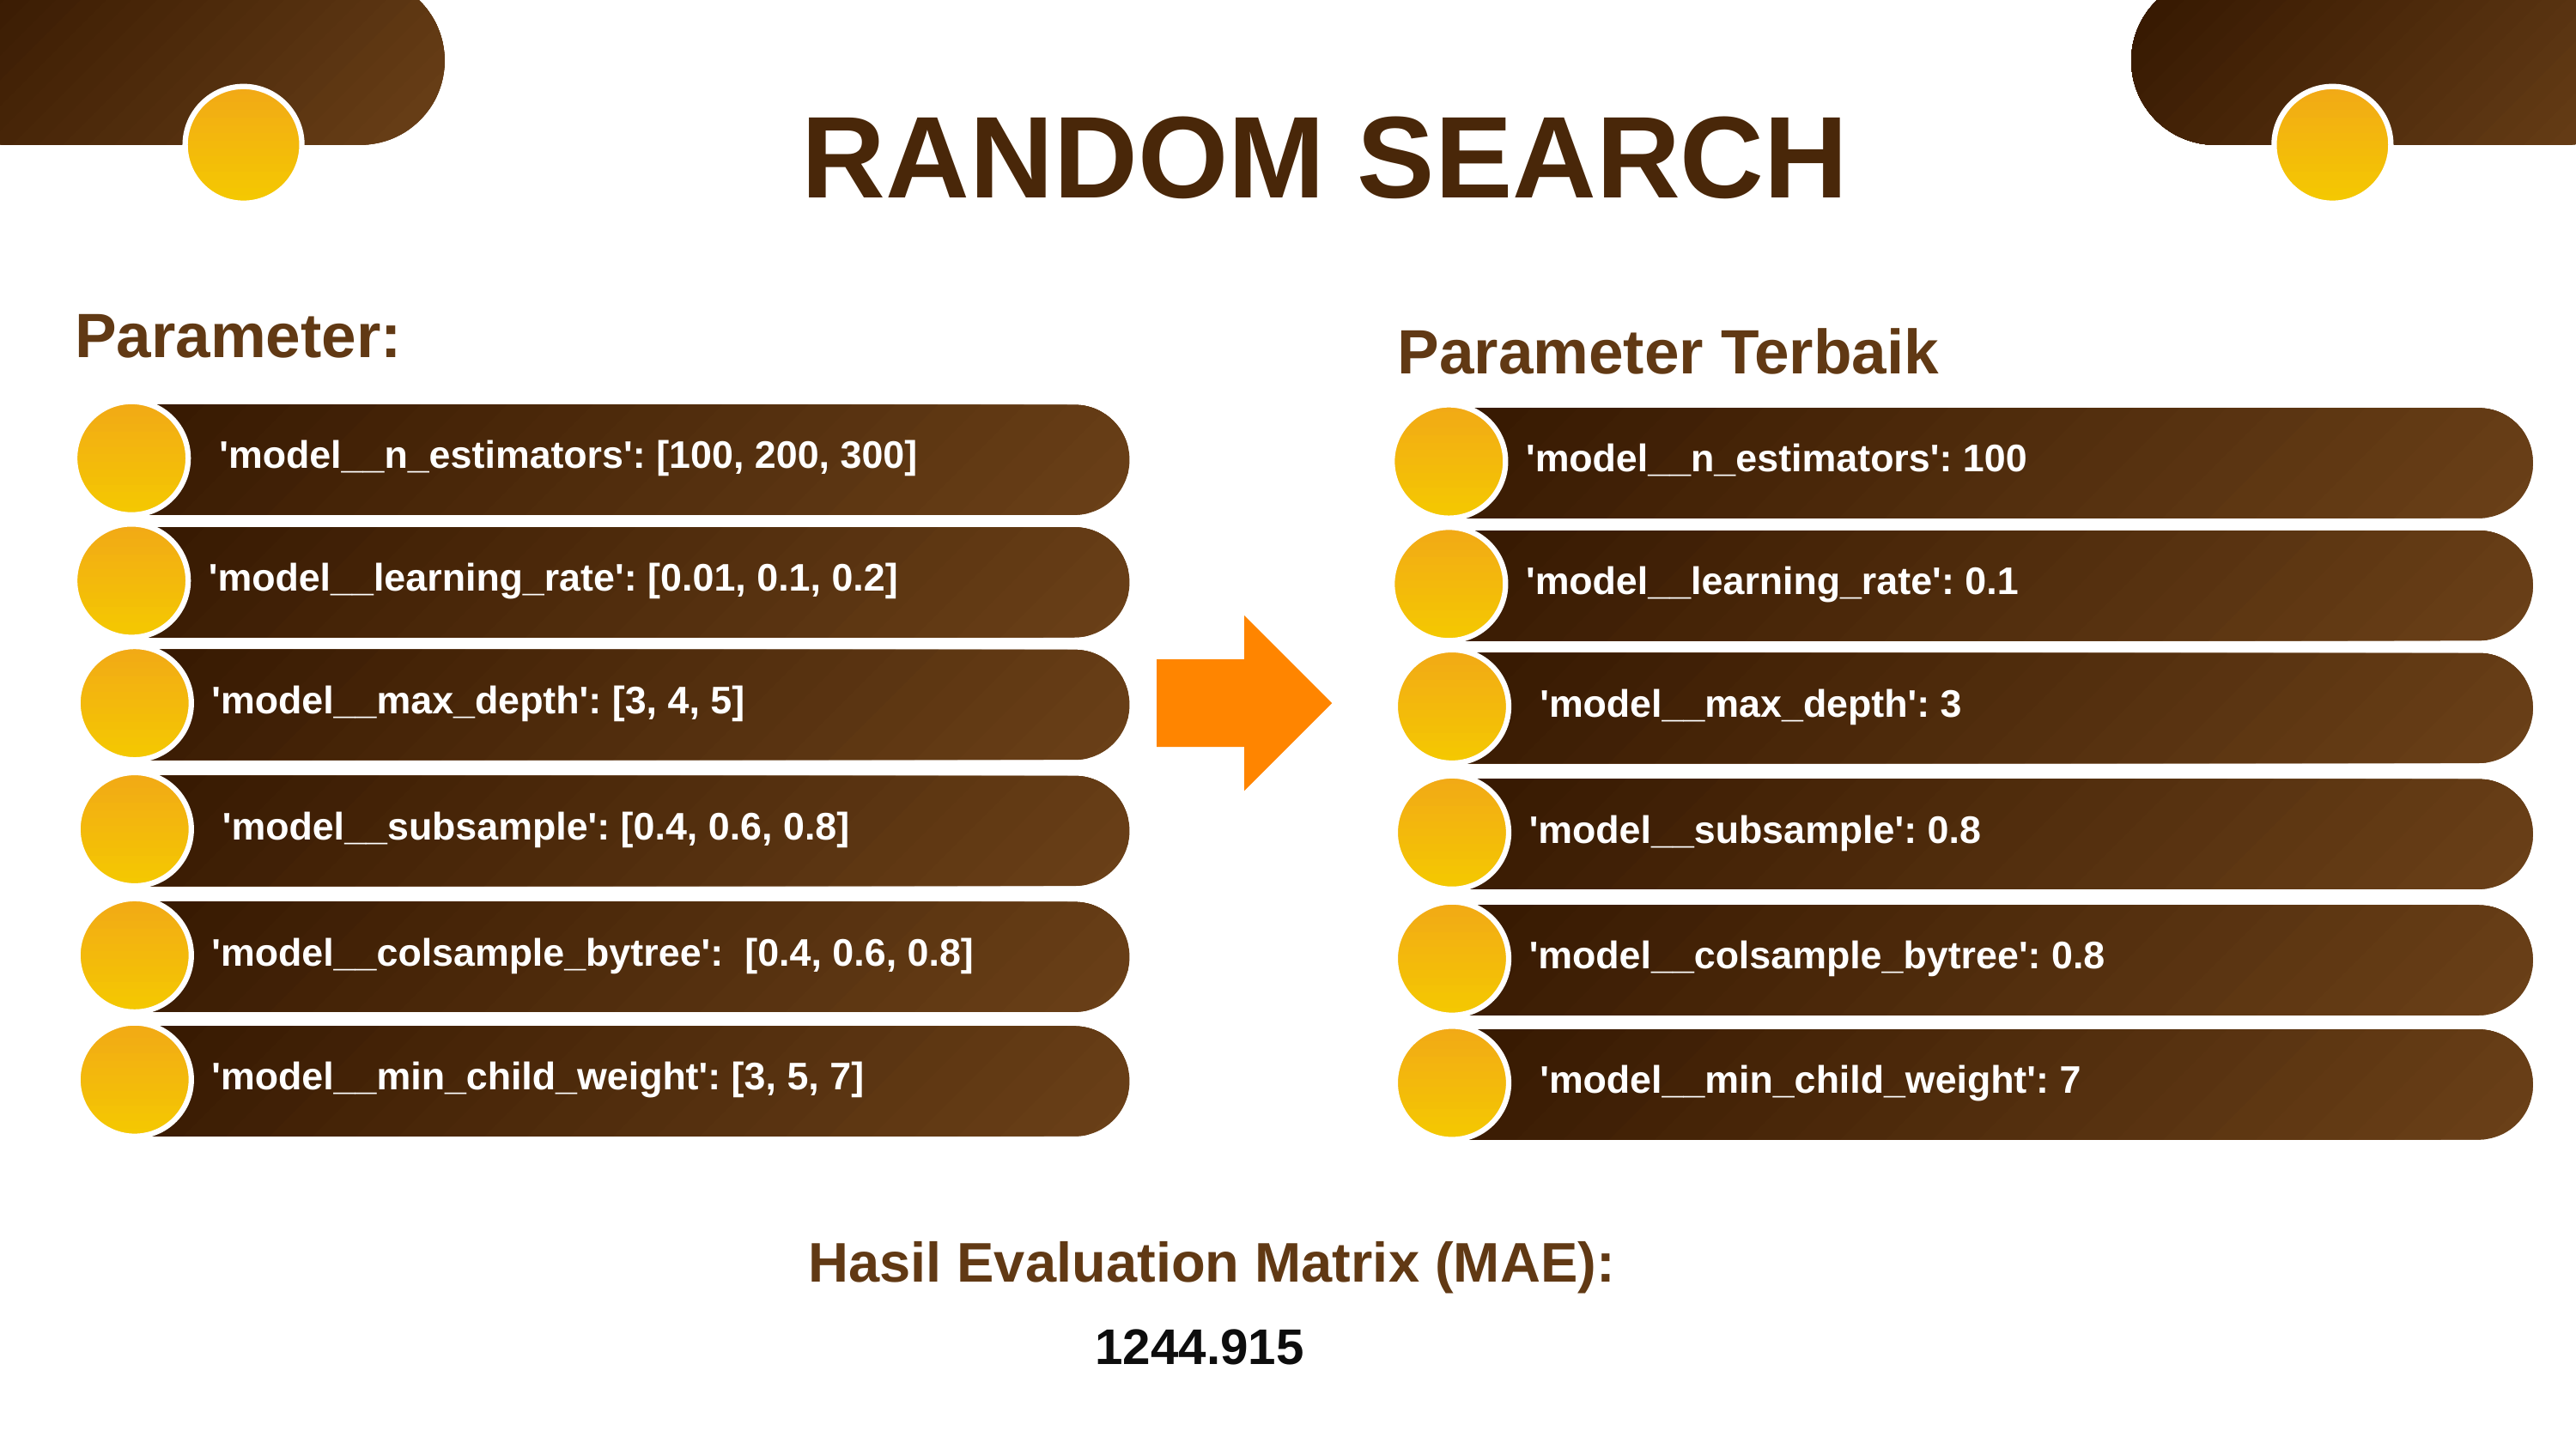

RANDOM SEARCH

Parameter:
Parameter Terbaik

 'model__n_estimators': [100, 200, 300]

'model__n_estimators': 100

'model__learning_rate': [0.01, 0.1, 0.2]

'model__learning_rate': 0.1

'model__max_depth': [3, 4, 5]

 'model__max_depth': 3

 'model__subsample': [0.4, 0.6, 0.8]

'model__subsample': 0.8

'model__colsample_bytree':  [0.4, 0.6, 0.8]

'model__colsample_bytree': 0.8

'model__min_child_weight': [3, 5, 7]

 'model__min_child_weight': 7

Hasil Evaluation Matrix (MAE):
1244.915